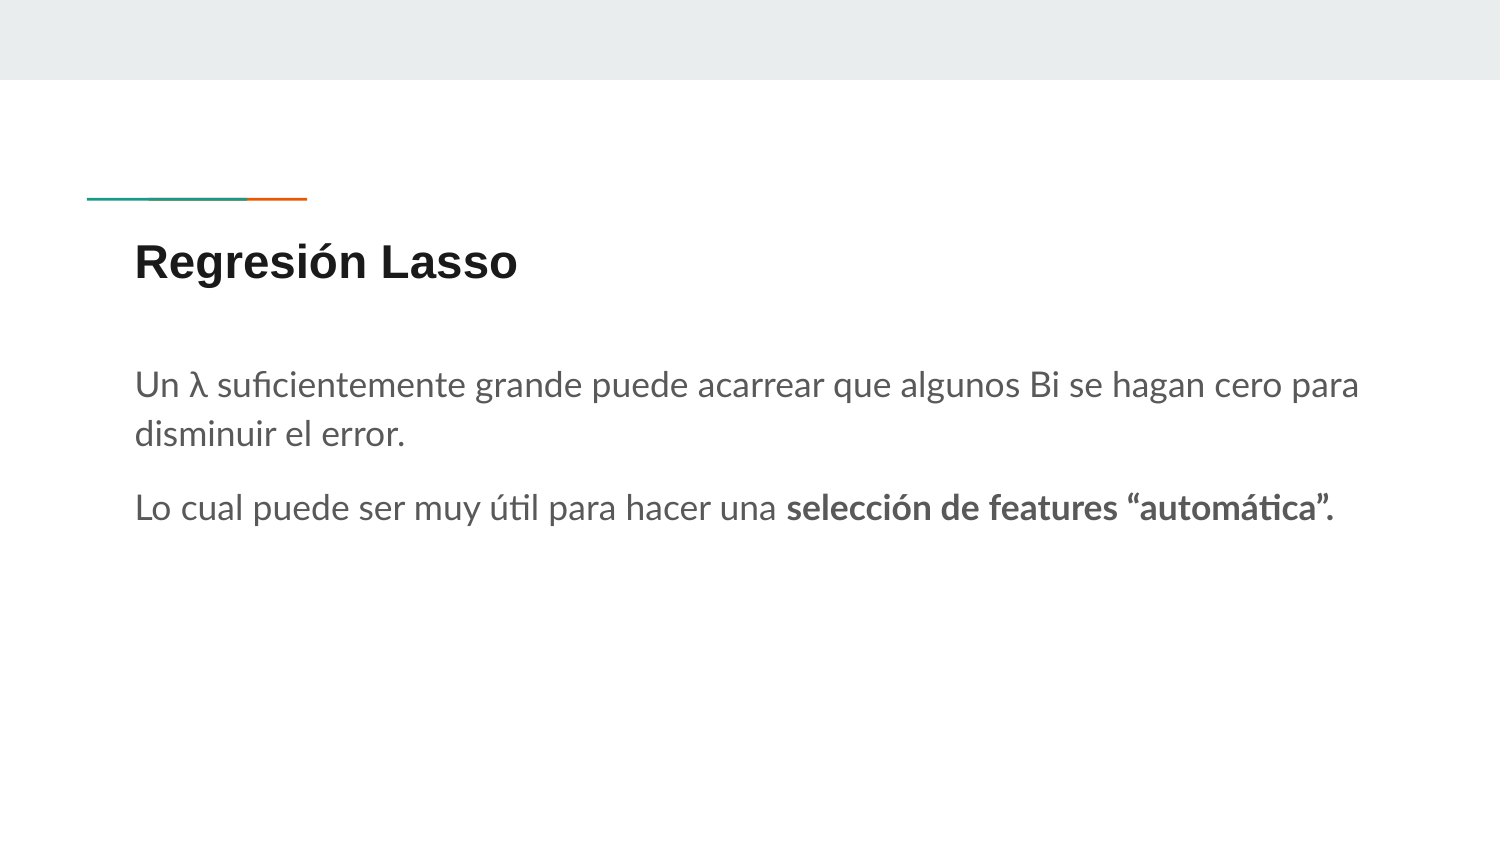

# Regresión Lasso
Un λ suficientemente grande puede acarrear que algunos Bi se hagan cero para disminuir el error.
Lo cual puede ser muy útil para hacer una selección de features “automática”.